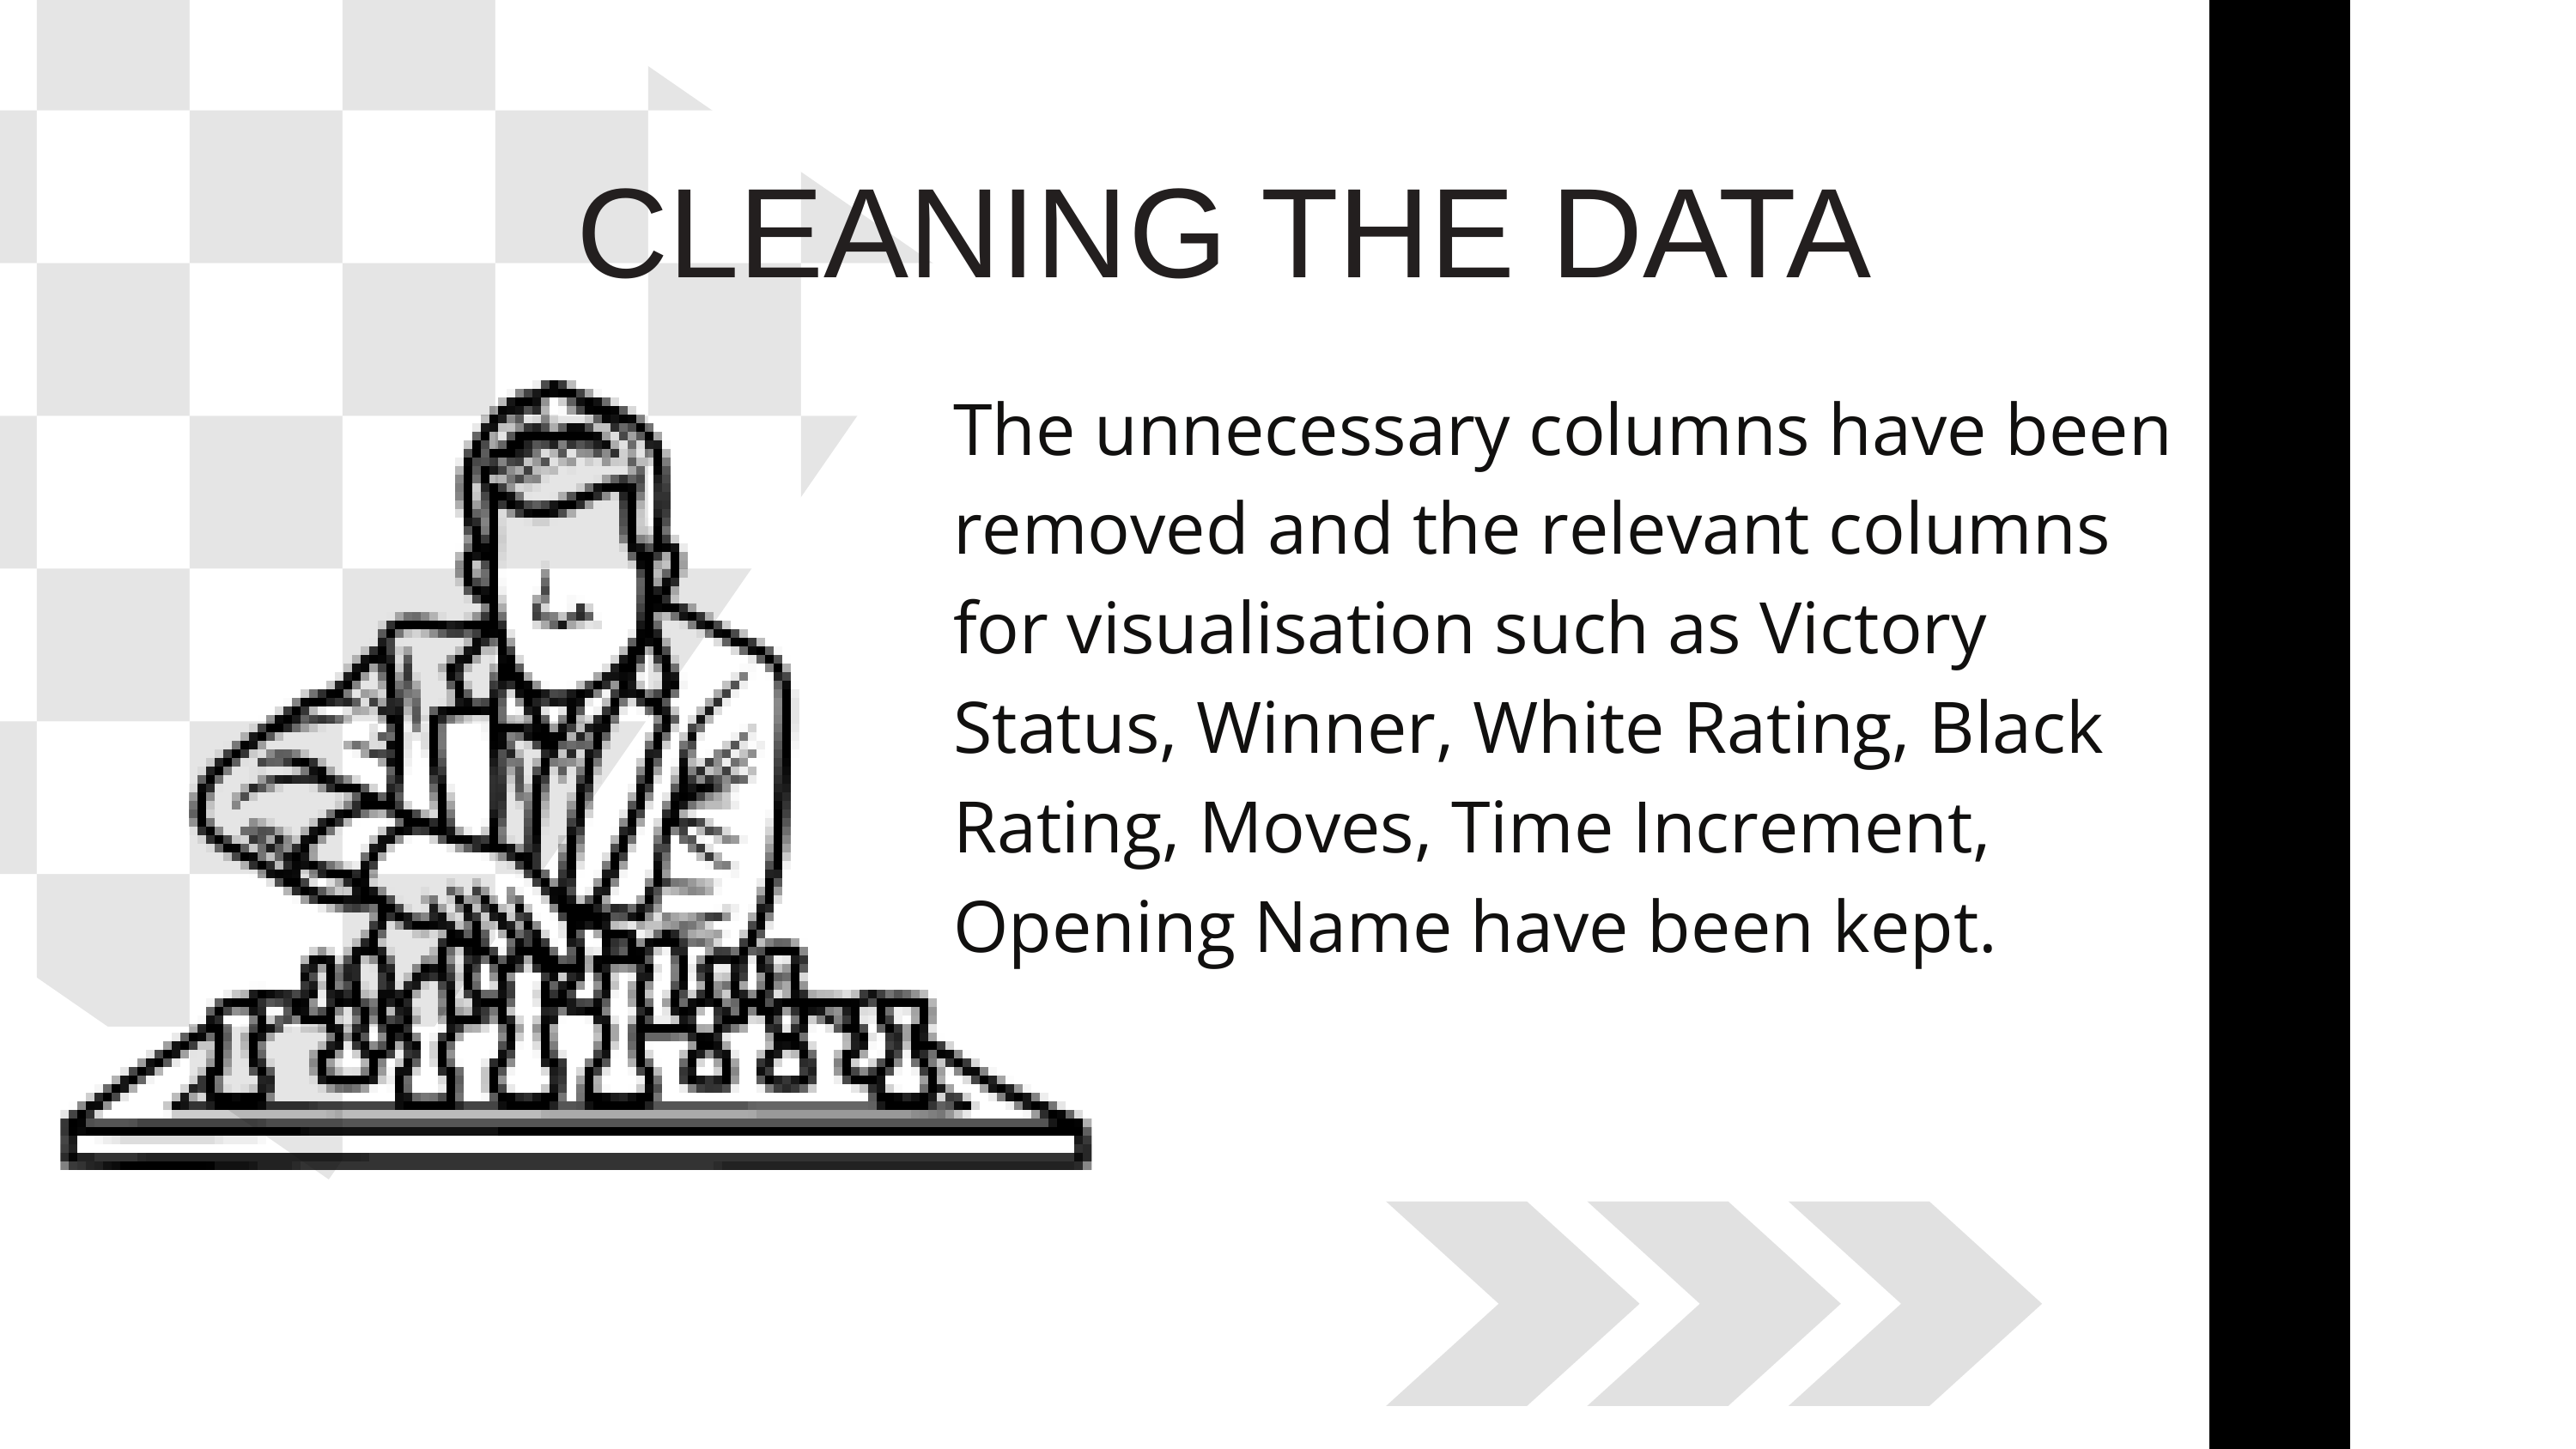

CLEANING THE DATA
The unnecessary columns have been removed and the relevant columns for visualisation such as Victory Status, Winner, White Rating, Black Rating, Moves, Time Increment, Opening Name have been kept.